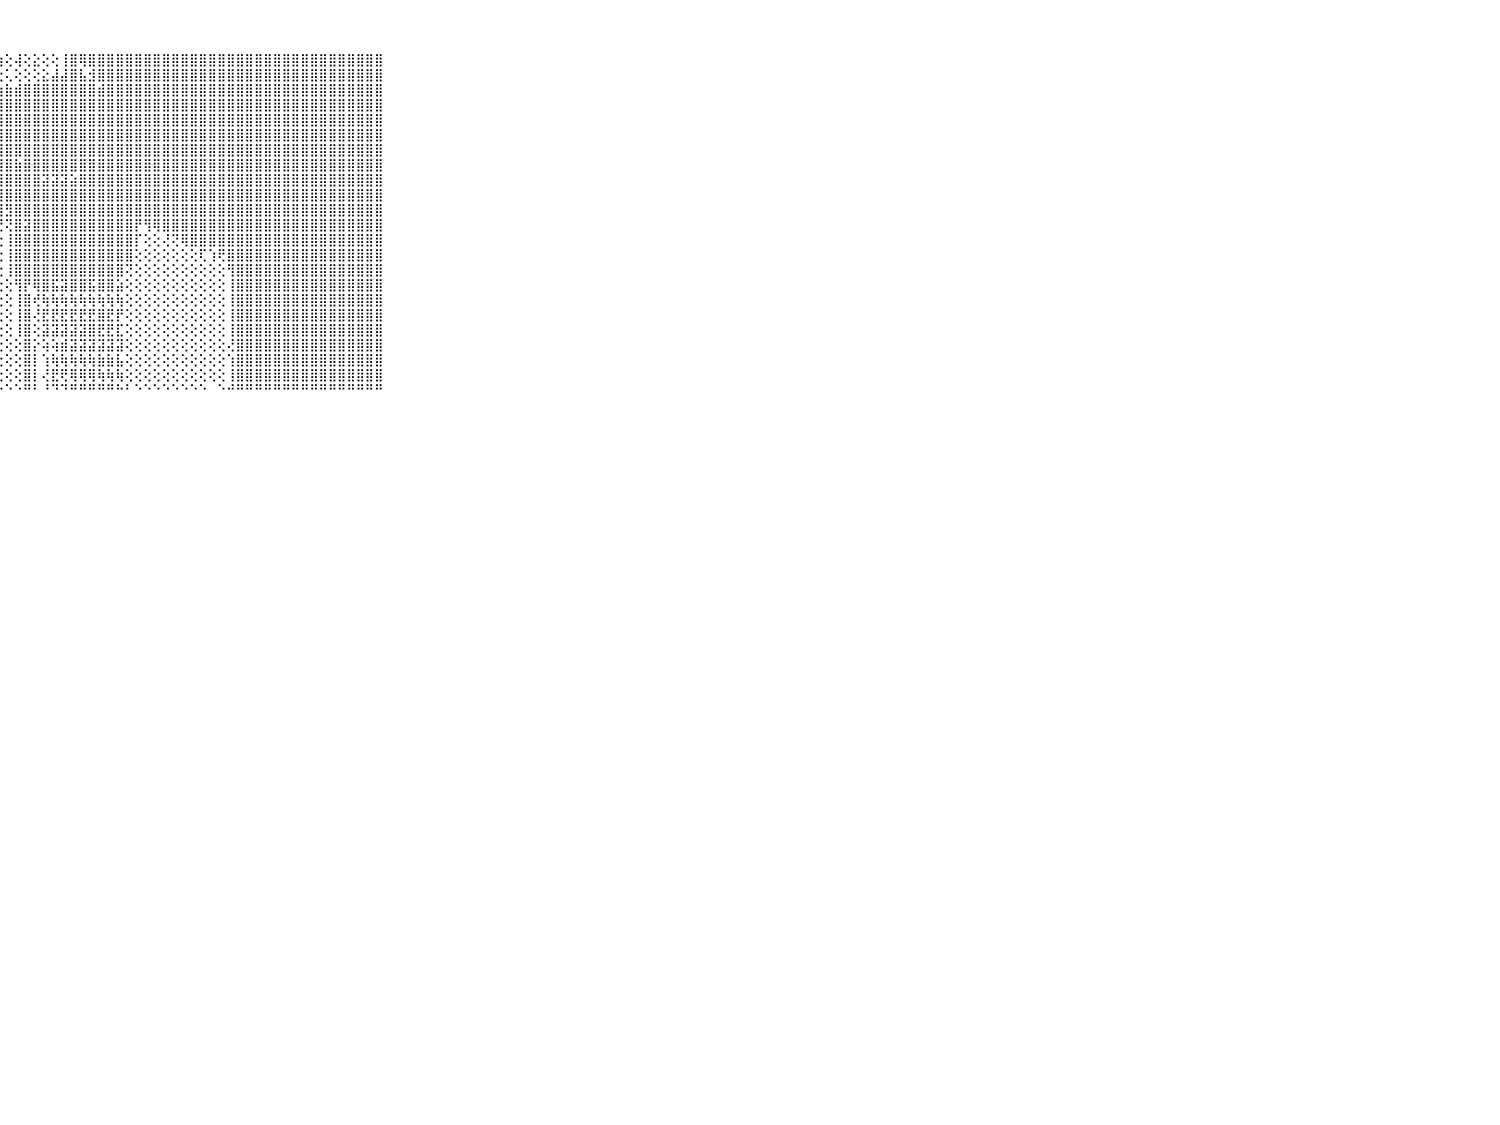

⠀⠀⠀⠀⠀⠀⠀⠀⠀⠀⠀⣿⣿⣿⣿⣿⣿⣿⣿⣿⣿⣿⣿⣿⡟⢋⢅⢱⢕⢼⢕⣕⢕⢕⢸⣿⢿⣿⣿⣿⣿⣿⣿⣿⣿⣿⣿⣿⣿⣿⣿⣿⣿⣿⣿⣿⣿⣿⣿⣿⣿⣿⣿⣿⣿⣿⣿⣿⣿⠀⠀⠀⠀⠀⠀⠀⠀⠀⠀⠀⠀
⠀⠀⠀⠀⠀⠀⠀⠀⠀⠀⠀⣿⣿⣿⣿⣿⣿⣿⣿⣿⣿⣿⣿⣟⢕⢕⢕⢕⢅⢕⢕⢕⣕⣼⣼⣿⣧⣺⣿⣿⣿⣿⣿⣿⣿⣿⣿⣿⣿⣿⣿⣿⣿⣿⣿⣿⣿⣿⣿⣿⣿⣿⣿⣿⣿⣿⣿⣿⣿⠀⠀⠀⠀⠀⠀⠀⠀⠀⠀⠀⠀
⠀⠀⠀⠀⠀⠀⠀⠀⠀⠀⠀⣿⣿⣿⣿⣿⣿⣿⣿⣿⣿⣿⣿⡇⢕⢕⢕⣵⣷⣾⣿⣿⣿⣿⣿⣿⣿⣿⣾⣿⣿⣿⣿⣿⣿⣿⣿⣿⣿⣿⣿⣿⣿⣿⣿⣿⣿⣿⣿⣿⣿⣿⣿⣿⣿⣿⣿⣿⣿⠀⠀⠀⠀⠀⠀⠀⠀⠀⠀⠀⠀
⠀⠀⠀⠀⠀⠀⠀⠀⠀⠀⠀⣿⣿⣿⣿⣿⣿⣿⣿⣿⣿⣿⣿⣿⡇⢕⣼⣿⣿⣿⣿⣿⣿⣿⣿⣿⣿⣿⣿⣿⣿⣿⣿⣿⣿⣿⣿⣿⣿⣿⣿⣿⣿⣿⣿⣿⣿⣿⣿⣿⣿⣿⣿⣿⣿⣿⣿⣿⣿⠀⠀⠀⠀⠀⠀⠀⠀⠀⠀⠀⠀
⠀⠀⠀⠀⠀⠀⠀⠀⠀⠀⠀⣿⣿⣿⣿⣿⣿⣿⣿⣿⣿⣿⣿⣿⣿⢕⢸⣿⣿⣿⣿⣿⣿⣿⣿⣿⣿⣿⣿⣿⣿⣿⣿⣿⣿⣿⣿⣿⣿⣿⣿⣿⣿⣿⣿⣿⣿⣿⣿⣿⣿⣿⣿⣿⣿⣿⣿⣿⣿⠀⠀⠀⠀⠀⠀⠀⠀⠀⠀⠀⠀
⠀⠀⠀⠀⠀⠀⠀⠀⠀⠀⠀⣿⣿⣿⣿⣿⣿⣿⣿⣿⣿⣿⣿⣿⣿⣇⢸⣿⣿⣿⣿⣿⣿⣿⣿⣿⣿⣿⣿⣿⣿⣿⣿⣿⣿⣿⣿⣿⣿⣿⣿⣿⣿⣿⣿⣿⣿⣿⣿⣿⣿⣿⣿⣿⣿⣿⣿⣿⣿⠀⠀⠀⠀⠀⠀⠀⠀⠀⠀⠀⠀
⠀⠀⠀⠀⠀⠀⠀⠀⠀⠀⠀⣿⣿⣿⣿⣿⣿⣿⣿⣿⣿⣿⣿⣿⣿⣿⣧⣿⣿⣿⣿⣿⣿⣿⣿⣿⣿⣿⣿⣿⣿⣿⣿⣿⣿⣿⣿⣿⣿⣿⣿⣿⣿⣿⣿⣿⣿⣿⣿⣿⣿⣿⣿⣿⣿⣿⣿⣿⣿⠀⠀⠀⠀⠀⠀⠀⠀⠀⠀⠀⠀
⠀⠀⠀⠀⠀⠀⠀⠀⠀⠀⠀⣿⣿⣿⣿⣿⣿⣿⣿⣿⣿⣿⣿⣿⣿⣿⣿⣿⣿⣷⣿⣿⣿⣿⣿⣿⣿⣿⣿⣿⣿⣿⣿⣿⣿⣿⣿⣿⣿⣿⣿⣿⣿⣿⣿⣿⣿⣿⣿⣿⣿⣿⣿⣿⣿⣿⣿⣿⣿⠀⠀⠀⠀⠀⠀⠀⠀⠀⠀⠀⠀
⠀⠀⠀⠀⠀⠀⠀⠀⠀⠀⠀⣿⣿⣿⣿⣿⣿⣿⣿⣿⣿⣿⣿⣿⣿⣿⣿⣿⣿⣿⣿⣿⣽⣽⣽⣵⣿⣿⣿⣿⣿⣿⣿⣿⣿⣿⣿⣿⣿⣿⣿⣿⣿⣿⣿⣿⣿⣿⣿⣿⣿⣿⣿⣿⣿⣿⣿⣿⣿⠀⠀⠀⠀⠀⠀⠀⠀⠀⠀⠀⠀
⠀⠀⠀⠀⠀⠀⠀⠀⠀⠀⠀⣿⣿⣿⣿⣿⣿⣿⣿⣿⣿⣿⣿⣿⣿⣿⣿⣿⣿⣿⣿⣿⣿⣿⣿⣿⣿⣿⣿⣿⣿⣿⣿⣿⣿⣿⣿⣿⣿⣿⣿⣿⣿⣿⣿⣿⣿⣿⣿⣿⣿⣿⣿⣿⣿⣿⣿⣿⣿⠀⠀⠀⠀⠀⠀⠀⠀⠀⠀⠀⠀
⠀⠀⠀⠀⠀⠀⠀⠀⠀⠀⠀⣿⣿⣿⣿⣿⣿⣿⣿⣿⣿⣿⣿⣿⣿⣿⣿⣿⣻⣿⣿⣿⣿⣿⣿⣿⣿⣿⣿⣿⣿⣿⣿⣿⣿⣿⣿⣿⣿⣿⣿⣿⣿⣿⣿⣿⣿⣿⣿⣿⣿⣿⣿⣿⣿⣿⣿⣿⣿⠀⠀⠀⠀⠀⠀⠀⠀⠀⠀⠀⠀
⠀⠀⠀⠀⠀⠀⠀⠀⠀⠀⠀⣿⣿⣿⣿⣿⣿⣿⣿⣿⣿⣿⣿⡿⢟⠏⢝⢝⢝⣿⣽⣿⣿⣿⣿⣿⣿⣿⣿⣿⣿⣿⡟⢻⢿⣿⣿⣿⣿⣿⣿⣿⣿⣿⣿⣿⣿⣿⣿⣿⣿⣿⣿⣿⣿⣿⣿⣿⣿⠀⠀⠀⠀⠀⠀⠀⠀⠀⠀⠀⠀
⠀⠀⠀⠀⠀⠀⠀⠀⠀⠀⠀⣿⣿⣿⣿⣿⣿⣿⣿⡿⢟⢏⢕⢅⢐⢅⢕⢕⢸⣿⣿⣿⣿⣿⣿⣿⣿⣿⣿⣿⣿⣿⡏⢕⢕⢜⢝⢿⣿⣿⣿⣿⣿⣿⣿⣿⣿⣿⣿⣿⣿⣿⣿⣿⣿⣿⣿⣿⣿⠀⠀⠀⠀⠀⠀⠀⠀⠀⠀⠀⠀
⠀⠀⠀⠀⠀⠀⠀⠀⠀⠀⠀⣿⣿⣿⣿⣿⢿⢟⢝⢕⢕⢕⢕⢕⢕⢕⢕⢕⢸⣿⣿⣿⣿⣿⣿⣿⣿⣿⣿⣿⣿⣿⢕⢕⢕⢕⢕⢕⢕⢏⢱⢟⣿⣿⣿⣿⣿⣿⣿⣿⣿⣿⣿⣿⣿⣿⣿⣿⣿⠀⠀⠀⠀⠀⠀⠀⠀⠀⠀⠀⠀
⠀⠀⠀⠀⠀⠀⠀⠀⠀⠀⠀⣿⣿⣿⢏⢕⢕⢕⢕⢕⢕⢕⢕⢕⢕⢕⢕⢕⢸⣿⣿⣿⣿⣿⣿⣿⣿⣿⣿⣿⣿⢝⢕⢕⢕⢕⢕⢕⢕⢕⢕⢕⢻⣿⣿⣿⣿⣿⣿⣿⣿⣿⣿⣿⣿⣿⣿⣿⣿⠀⠀⠀⠀⠀⠀⠀⠀⠀⠀⠀⠀
⠀⠀⠀⠀⠀⠀⠀⠀⠀⠀⠀⣿⣿⣿⢕⢕⢕⢕⢕⢕⢕⢕⢕⢕⢕⢕⢕⢕⢕⢻⡟⢿⣿⣯⣽⣿⣿⣯⣿⣿⣵⢕⢕⢕⢕⢕⢕⢕⢕⢕⢕⢕⢸⣿⣿⣿⣿⣿⣿⣿⣿⣿⣿⣿⣿⣿⣿⣿⣿⠀⠀⠀⠀⠀⠀⠀⠀⠀⠀⠀⠀
⠀⠀⠀⠀⠀⠀⠀⠀⠀⠀⠀⣿⣿⣿⢔⢁⢕⢕⢕⢕⢅⢕⢕⢕⢕⢕⢕⢕⢕⢸⣿⢞⢷⢷⢷⢷⢷⢷⢷⢷⢷⢕⢕⢕⢕⢕⢕⢕⢕⢕⢕⢕⢸⣿⣿⣿⣿⣿⣿⣿⣿⣿⣿⣿⣿⣿⣿⣿⣿⠀⠀⠀⠀⠀⠀⠀⠀⠀⠀⠀⠀
⠀⠀⠀⠀⠀⠀⠀⠀⠀⠀⠀⣿⣿⡏⢕⢕⠔⢕⢕⠁⠀⢕⢕⢕⢕⢕⢕⢕⢕⢸⣿⢜⣟⣟⣟⣟⣟⣟⣿⣟⡟⢕⢕⢕⢕⢕⢕⢕⢕⢕⢕⢕⢸⣿⣿⣿⣿⣿⣿⣿⣿⣿⣿⣿⣿⣿⣿⣿⣿⠀⠀⠀⠀⠀⠀⠀⠀⠀⠀⠀⠀
⠀⠀⠀⠀⠀⠀⠀⠀⠀⠀⠀⢕⣷⣿⢕⢕⢔⢄⢁⠀⠀⢕⢕⢕⢕⢕⢕⢕⢕⢸⣿⢕⣽⣽⣽⣽⣽⣿⣟⣟⣏⢕⢕⢕⢕⢕⢕⢕⢕⢕⢕⢕⢸⣿⣿⣿⣿⣿⣿⣿⣿⣿⣿⣿⣿⣿⣿⣿⣿⠀⠀⠀⠀⠀⠀⠀⠀⠀⠀⠀⠀
⠀⠀⠀⠀⠀⠀⠀⠀⠀⠀⠀⢸⣿⣿⢕⢕⢕⢕⢕⠀⠀⢕⢕⢕⢕⢕⢕⢕⢕⢕⣿⡕⢵⢵⣾⣽⣽⣽⣽⣽⣽⢕⢕⢕⢕⢕⢕⢕⢕⢕⢕⢕⢜⣿⣿⣿⣿⣿⣿⣿⣿⣿⣿⣿⣿⣿⣿⣿⣿⠀⠀⠀⠀⠀⠀⠀⠀⠀⠀⠀⠀
⠀⠀⠀⠀⠀⠀⠀⠀⠀⠀⠀⢕⣼⢿⢕⢕⢕⢕⢕⠀⠀⢕⢕⢕⢕⢕⢕⢕⢕⢕⣿⡇⢱⢷⢷⢷⢷⢷⣷⣷⣧⢕⢕⢕⢕⢕⢕⢕⢕⢕⢕⢕⢱⣿⣿⣿⣿⣿⣿⣿⣿⣿⣿⣿⣿⣿⣿⣿⣿⠀⠀⠀⠀⠀⠀⠀⠀⠀⠀⠀⠀
⠀⠀⠀⠀⠀⠀⠀⠀⠀⠀⠀⢕⢜⢕⢕⢕⢕⢕⢕⠀⠀⢕⢕⢕⢕⢕⢕⢕⢕⢕⣿⡇⢜⣟⢟⢿⢿⢿⢷⢷⢷⢕⢕⢕⢕⢕⢕⢕⢕⢕⢕⢕⢸⣿⣿⣿⣿⣿⣿⣿⣿⣿⣿⣿⣿⣿⣿⣿⣿⠀⠀⠀⠀⠀⠀⠀⠀⠀⠀⠀⠀
⠀⠀⠀⠀⠀⠀⠀⠀⠀⠀⠀⠘⠛⠑⠑⠑⠑⠑⠑⠀⠀⠑⠑⠑⠑⠑⠑⠑⠑⠑⠛⠃⠘⠙⠙⠛⠛⠛⠛⠛⠓⠃⠑⠑⠑⠑⠑⠑⠑⠑⠀⠑⠚⠛⠛⠛⠛⠛⠛⠛⠛⠛⠛⠛⠛⠛⠛⠛⠛⠀⠀⠀⠀⠀⠀⠀⠀⠀⠀⠀⠀